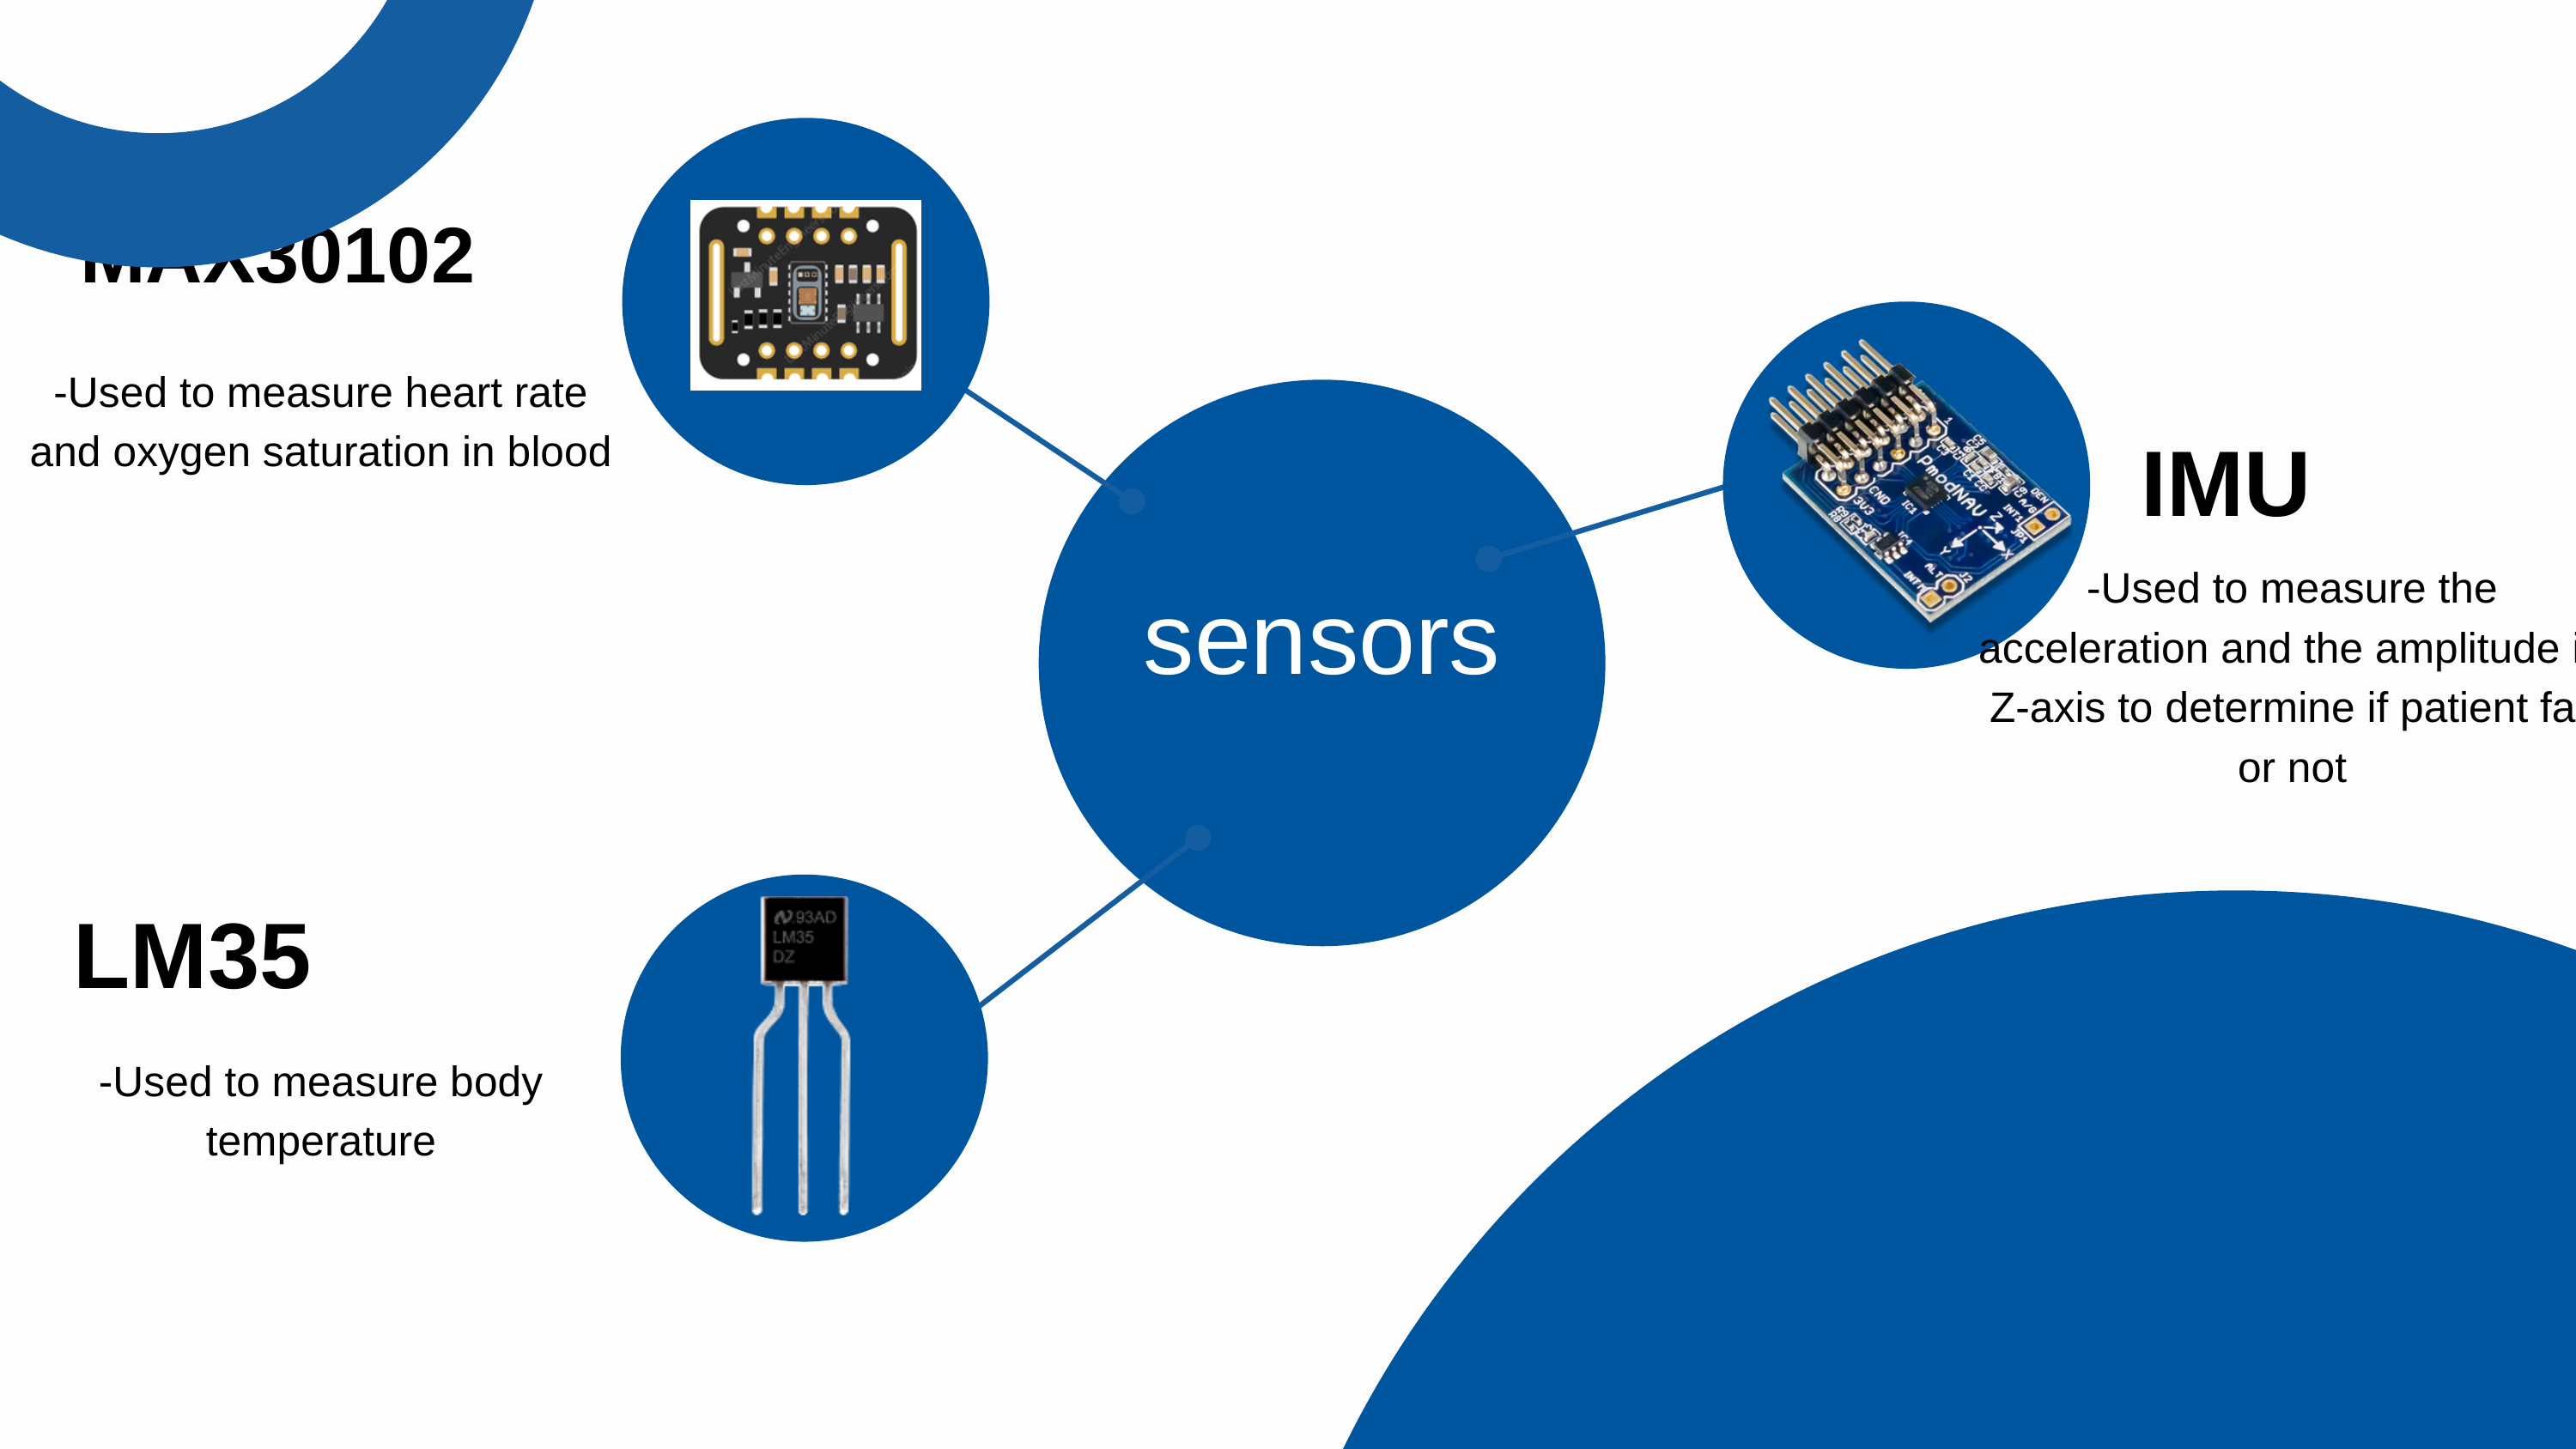

MAX30102

-Used to measure heart rate and oxygen saturation in blood

sensors
IMU

-Used to measure the acceleration and the amplitude in Z-axis to determine if patient fall or not

LM35

-Used to measure body temperature